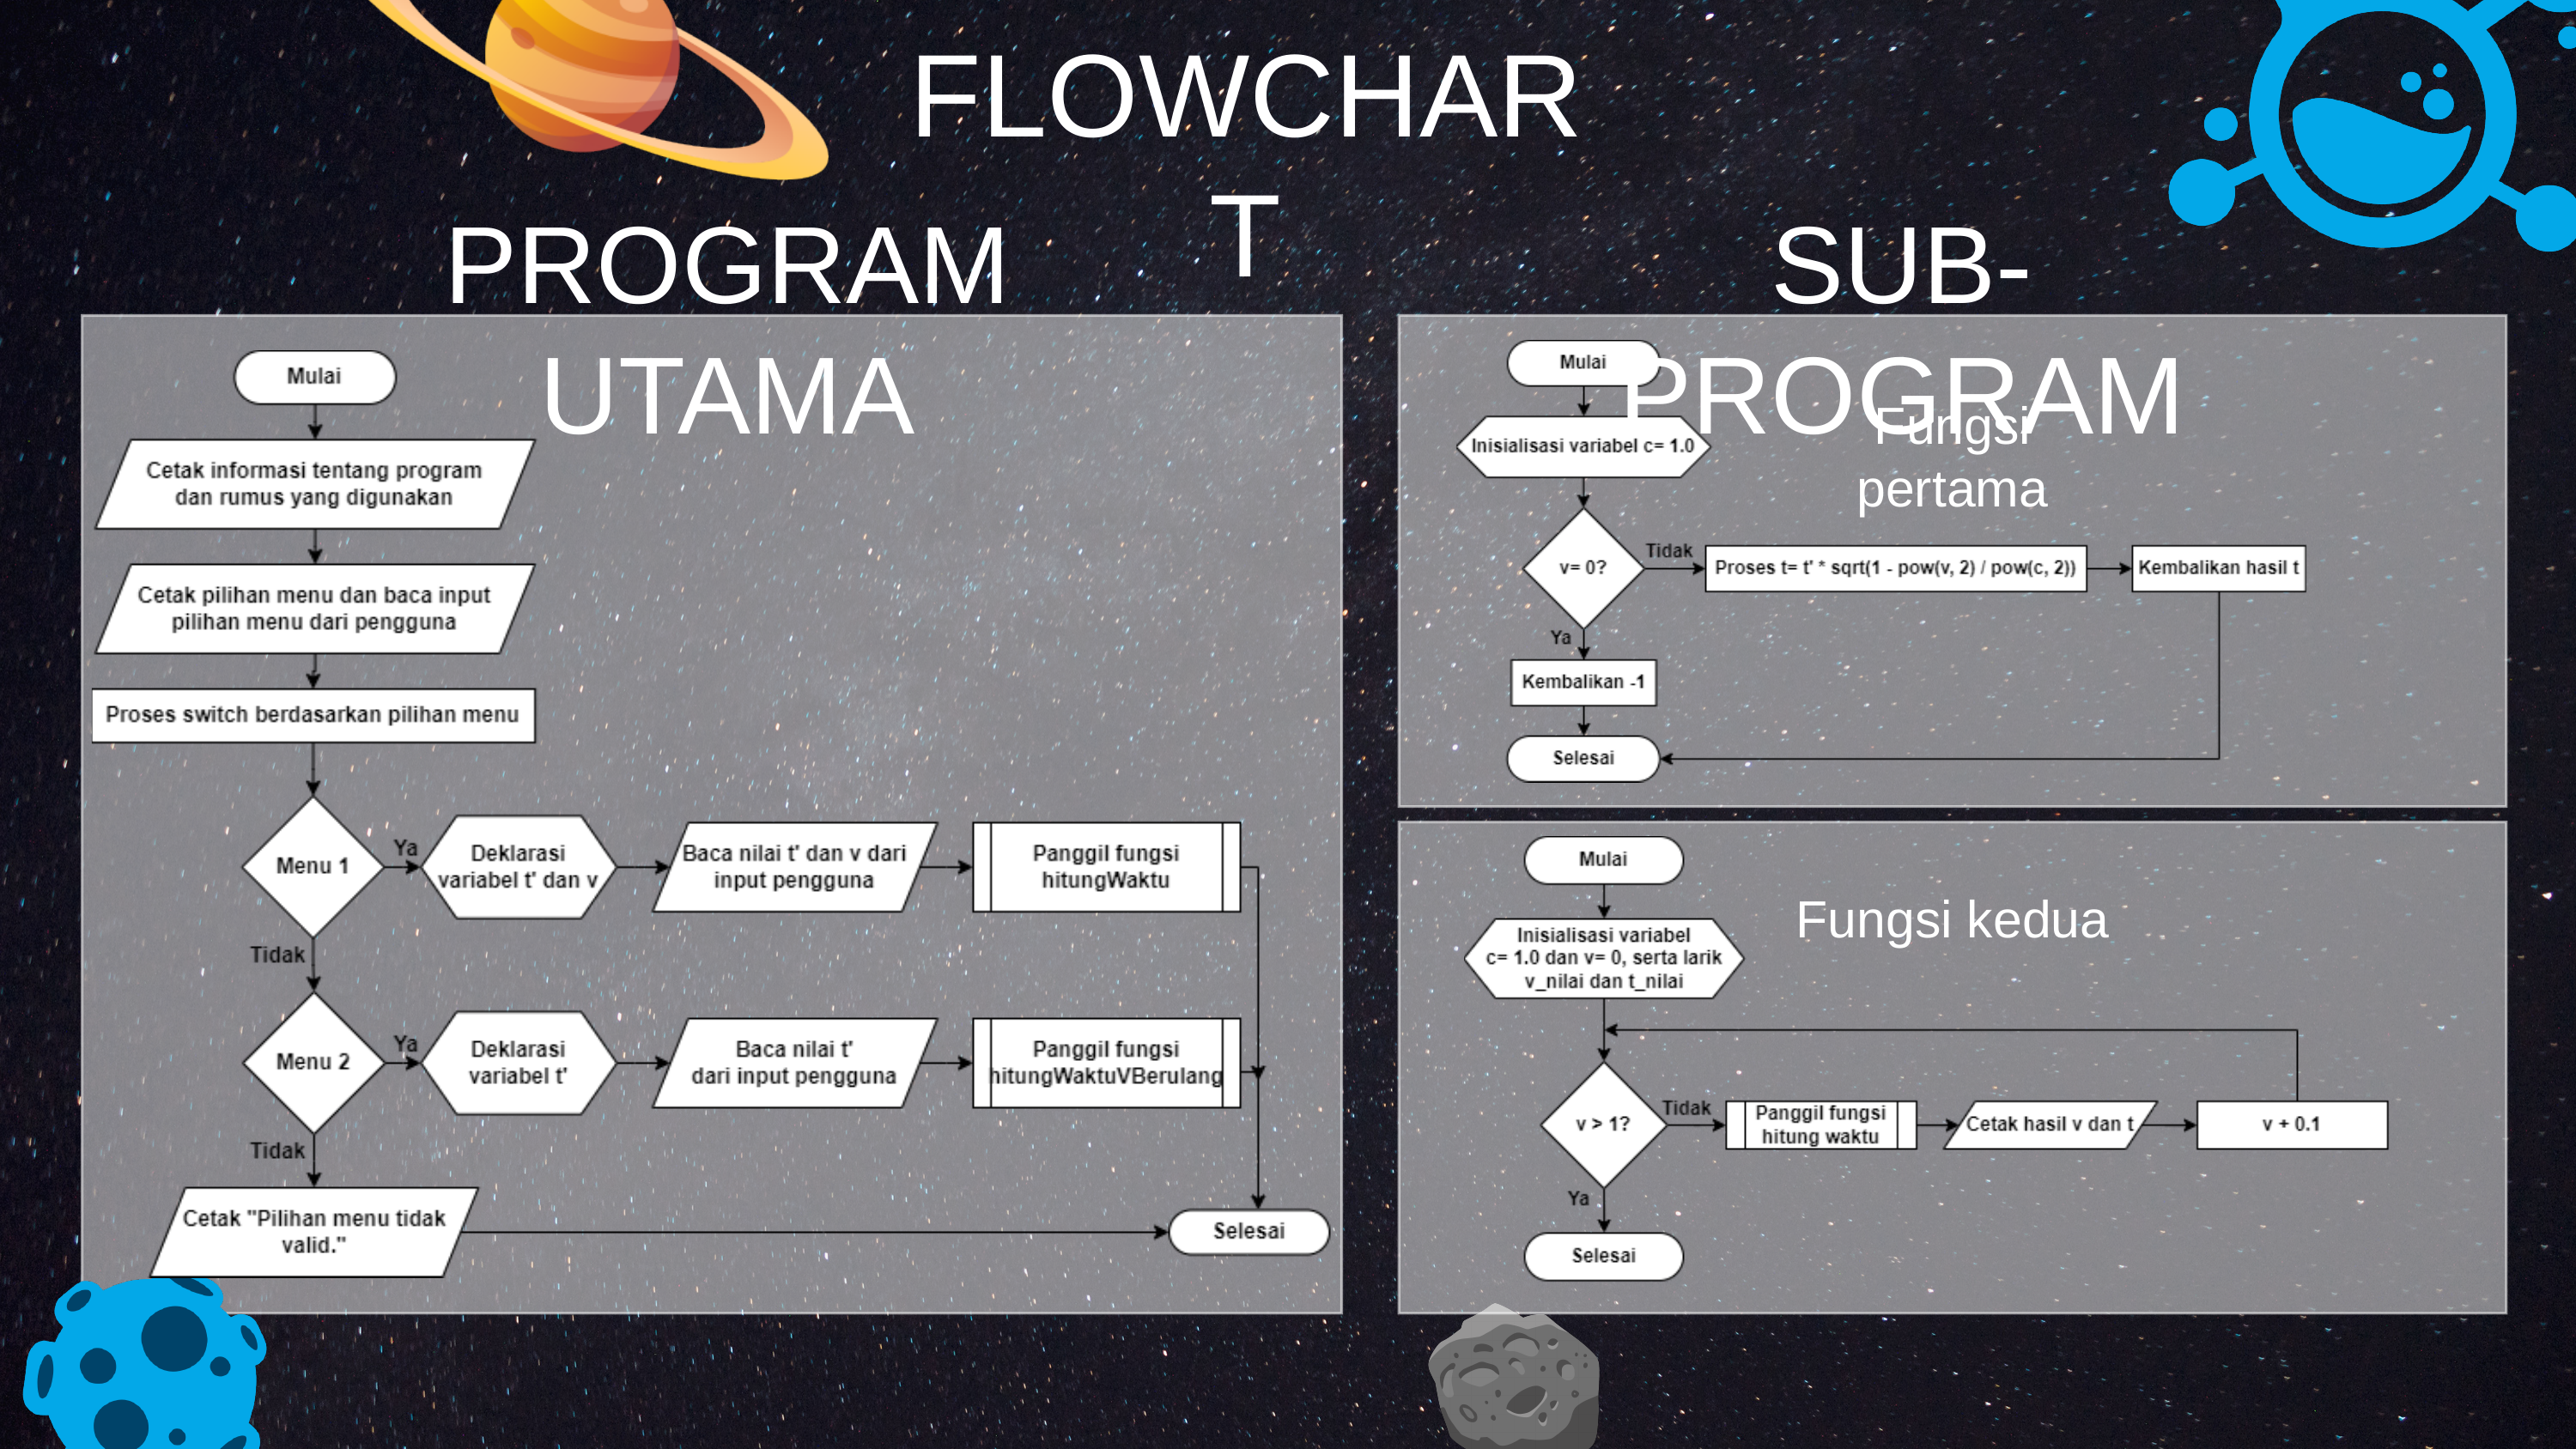

FLOWCHART
PROGRAM UTAMA
SUB-PROGRAM

Fungsi pertama

Fungsi kedua